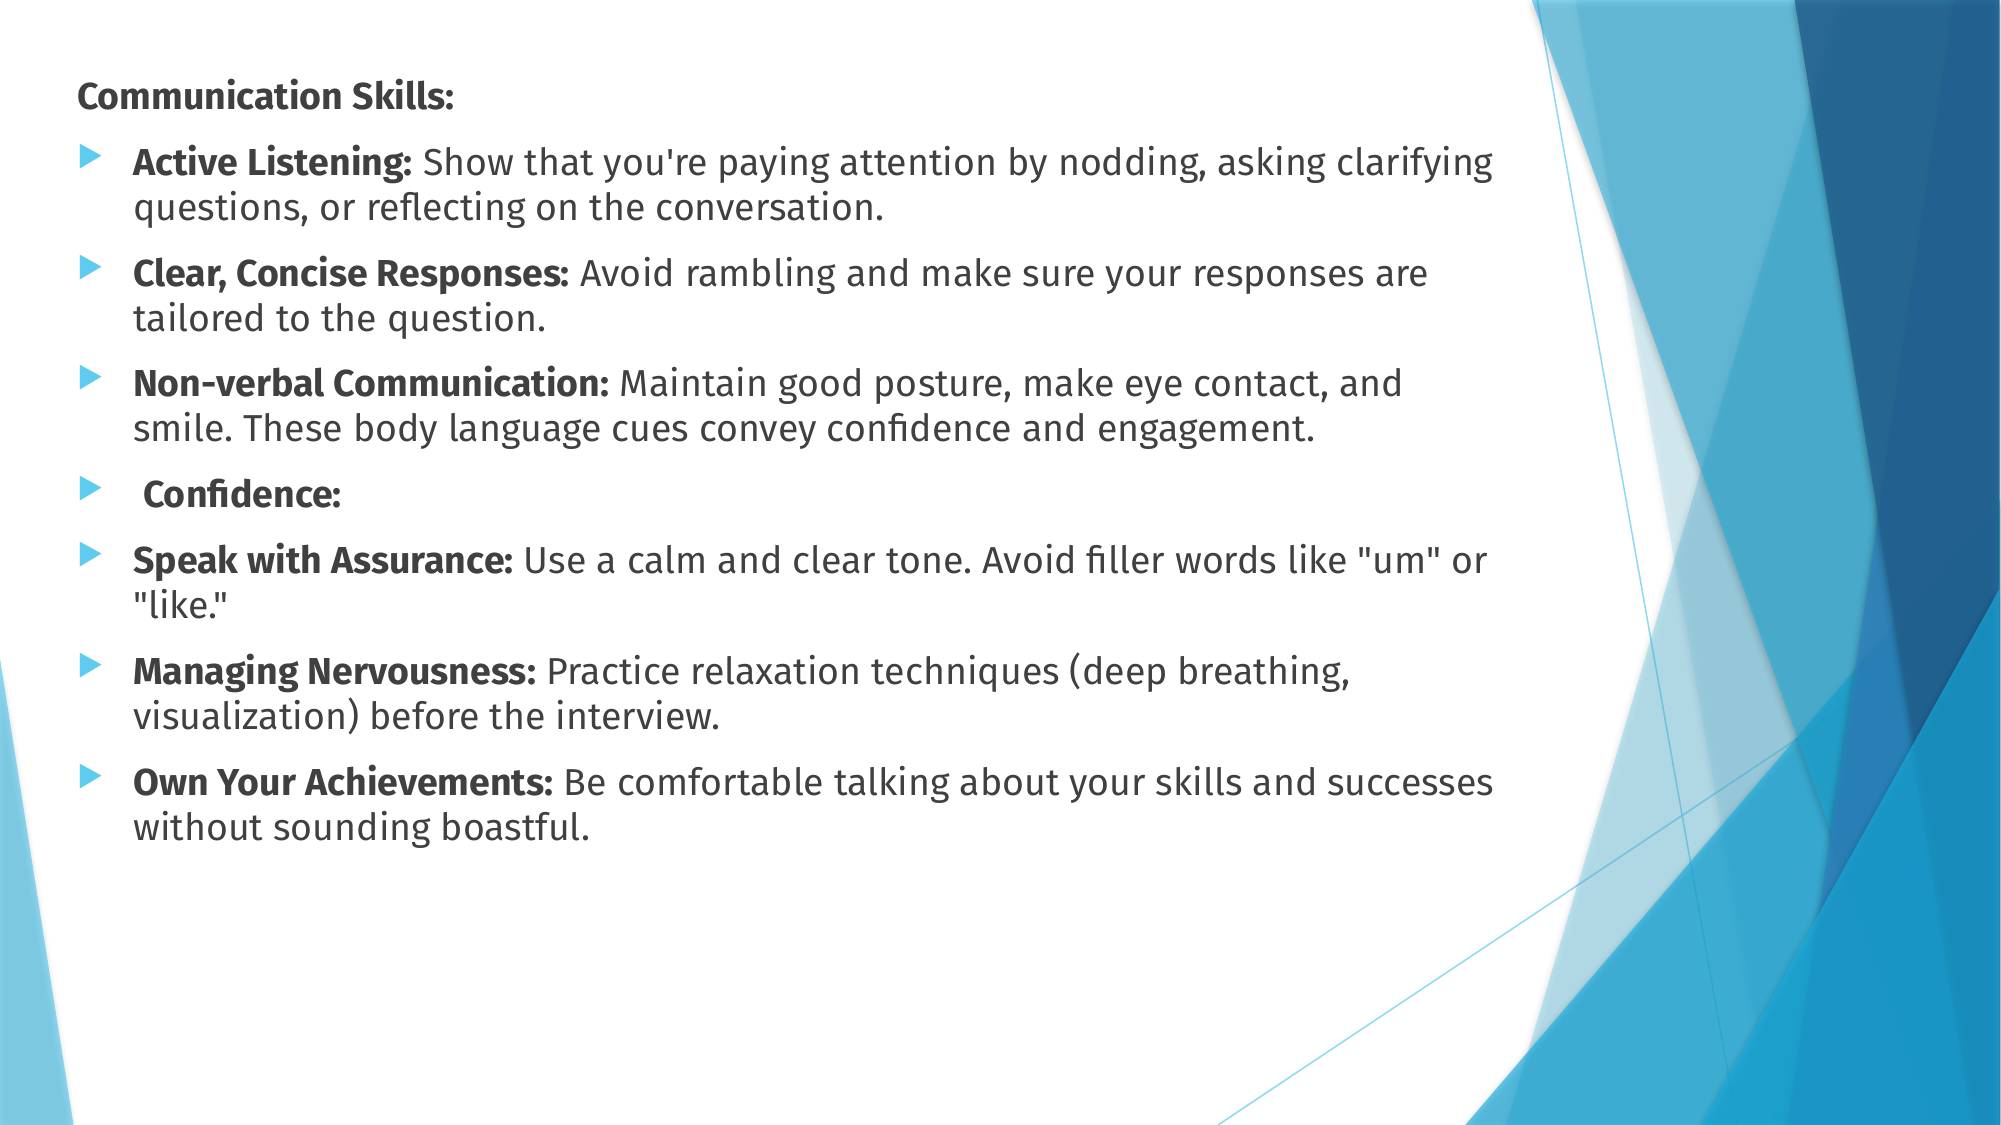

Communication Skills:
Active Listening: Show that you're paying attention by nodding, asking clarifying questions, or reflecting on the conversation.
Clear, Concise Responses: Avoid rambling and make sure your responses are tailored to the question.
Non-verbal Communication: Maintain good posture, make eye contact, and smile. These body language cues convey confidence and engagement.
 Confidence:
Speak with Assurance: Use a calm and clear tone. Avoid filler words like "um" or "like."
Managing Nervousness: Practice relaxation techniques (deep breathing, visualization) before the interview.
Own Your Achievements: Be comfortable talking about your skills and successes without sounding boastful.